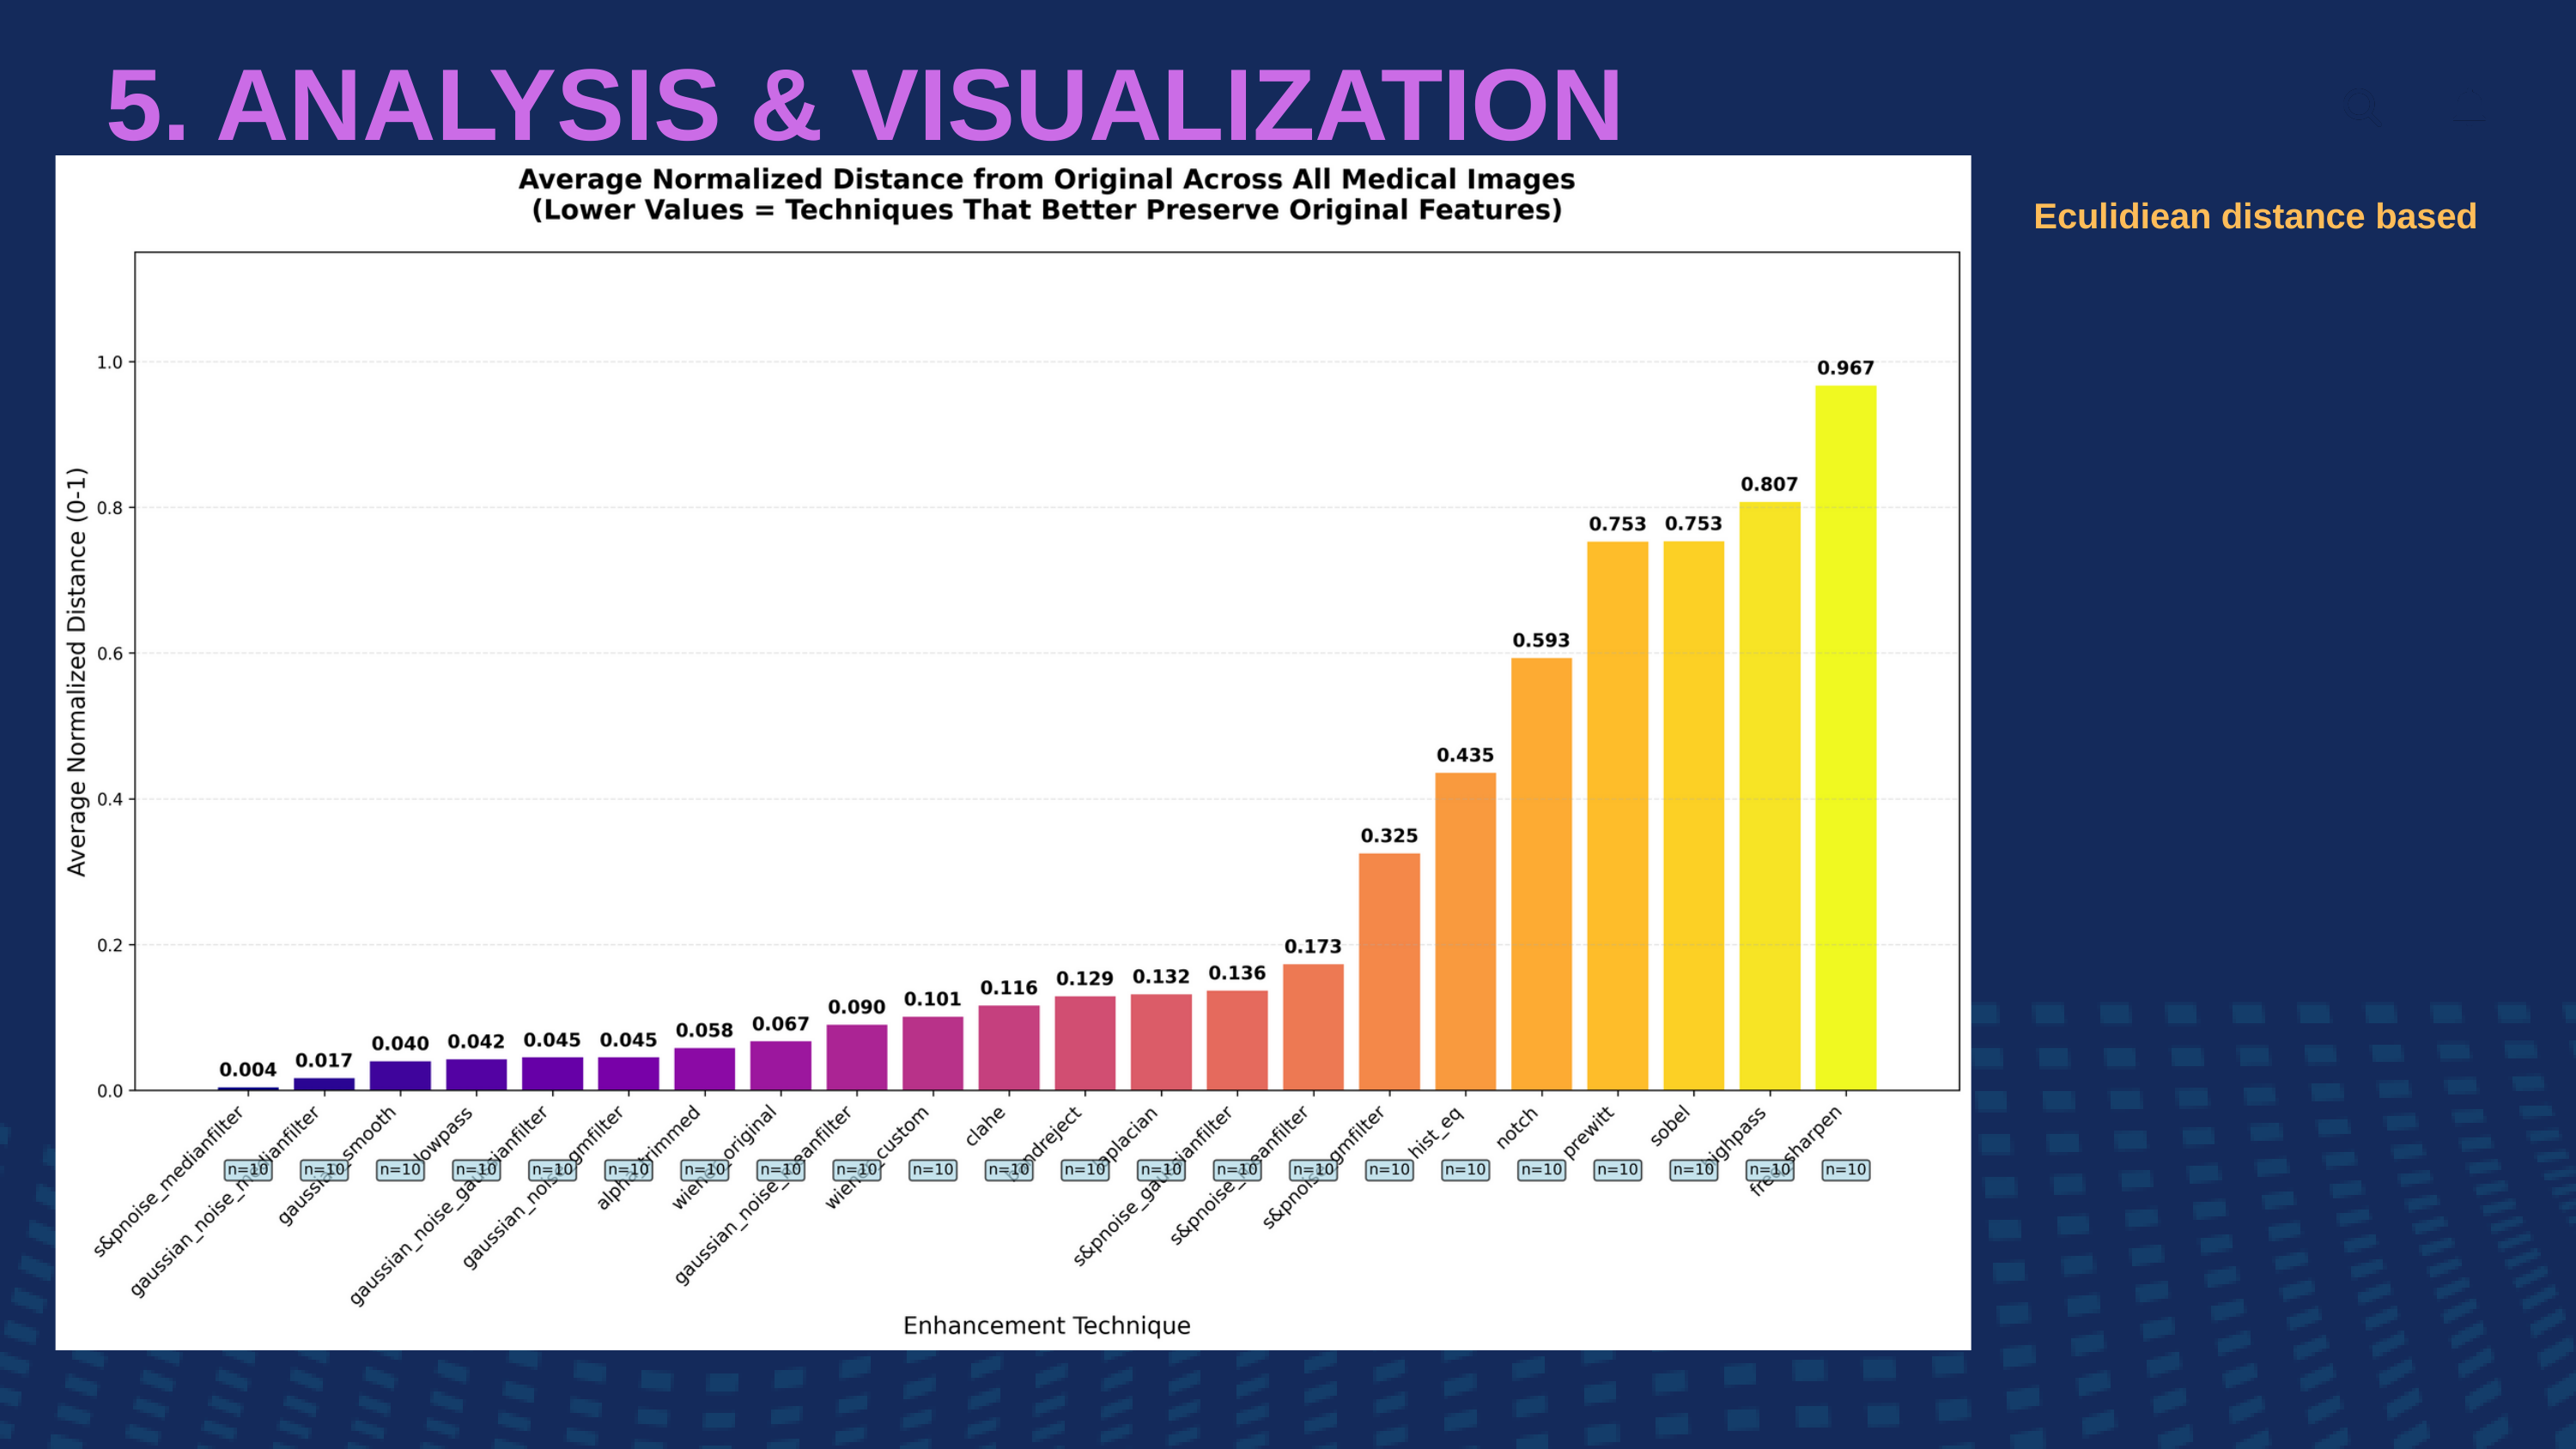

5. ANALYSIS & VISUALIZATION

Eculidiean distance based